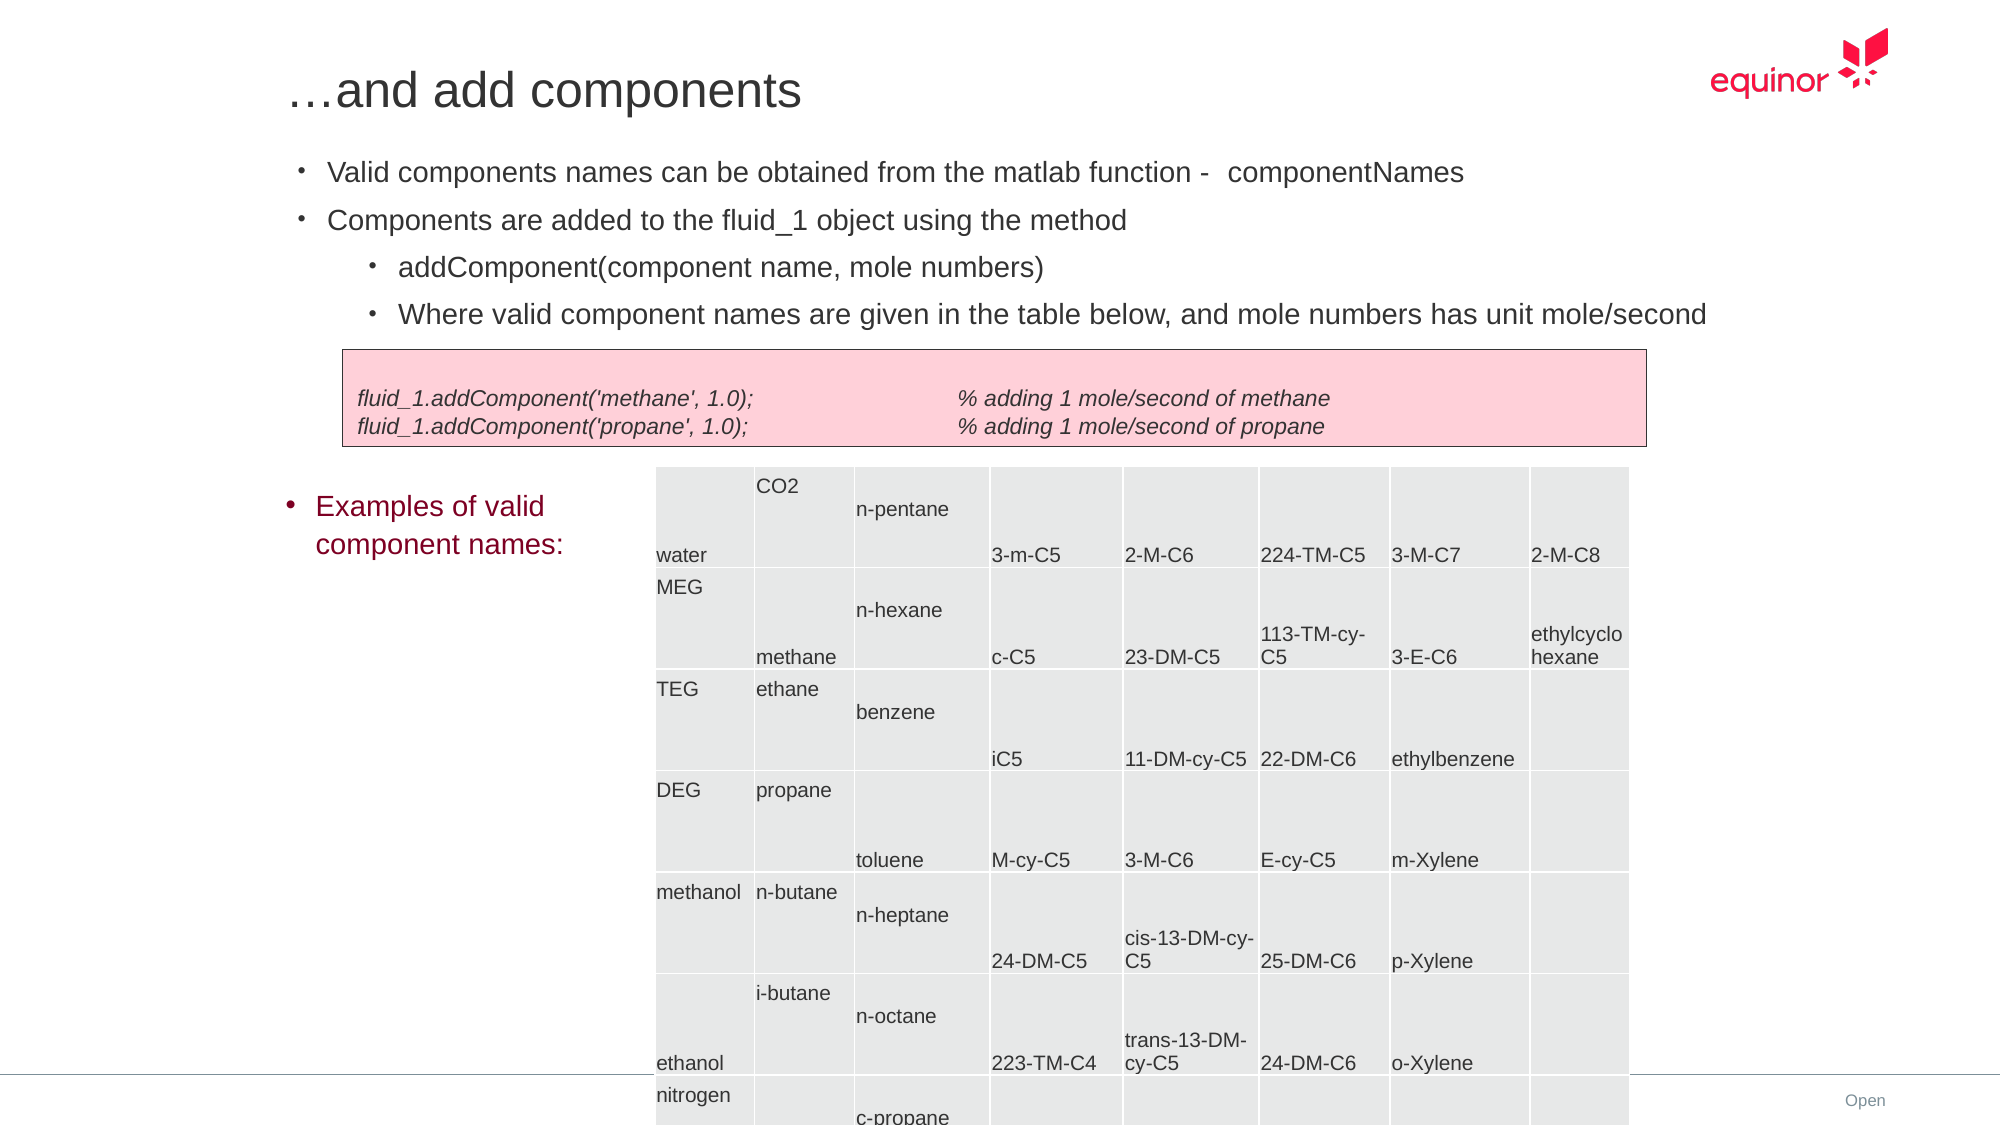

# …and add components
Valid components names can be obtained from the matlab function -  componentNames
Components are added to the fluid_1 object using the method
addComponent(component name, mole numbers)
Where valid component names are given in the table below, and mole numbers has unit mole/second

fluid_1.addComponent('methane', 1.0);       		% adding 1 mole/second of methane
fluid_1.addComponent('propane', 1.0);      	 	% adding 1 mole/second of propane
| water | CO2 | n-pentane | 3-m-C5 | 2-M-C6 | 224-TM-C5 | 3-M-C7 | 2-M-C8 |
| --- | --- | --- | --- | --- | --- | --- | --- |
| MEG | methane | n-hexane | c-C5 | 23-DM-C5 | 113-TM-cy-C5 | 3-E-C6 | ethylcyclohexane |
| TEG | ethane | benzene | iC5 | 11-DM-cy-C5 | 22-DM-C6 | ethylbenzene |  |
| DEG | propane | toluene | M-cy-C5 | 3-M-C6 | E-cy-C5 | m-Xylene |  |
| methanol | n-butane | n-heptane | 24-DM-C5 | cis-13-DM-cy-C5 | 25-DM-C6 | p-Xylene |  |
| ethanol | i-butane | n-octane | 223-TM-C4 | trans-13-DM-cy-C5 | 24-DM-C6 | o-Xylene |  |
| nitrogen | i-pentane | c-propane | 33-DM-C5 | trans-12-DM-cy-C5 | cis-13-DM-cy-C6 | 4-M-C8 |  |
Examples of valid
component names: